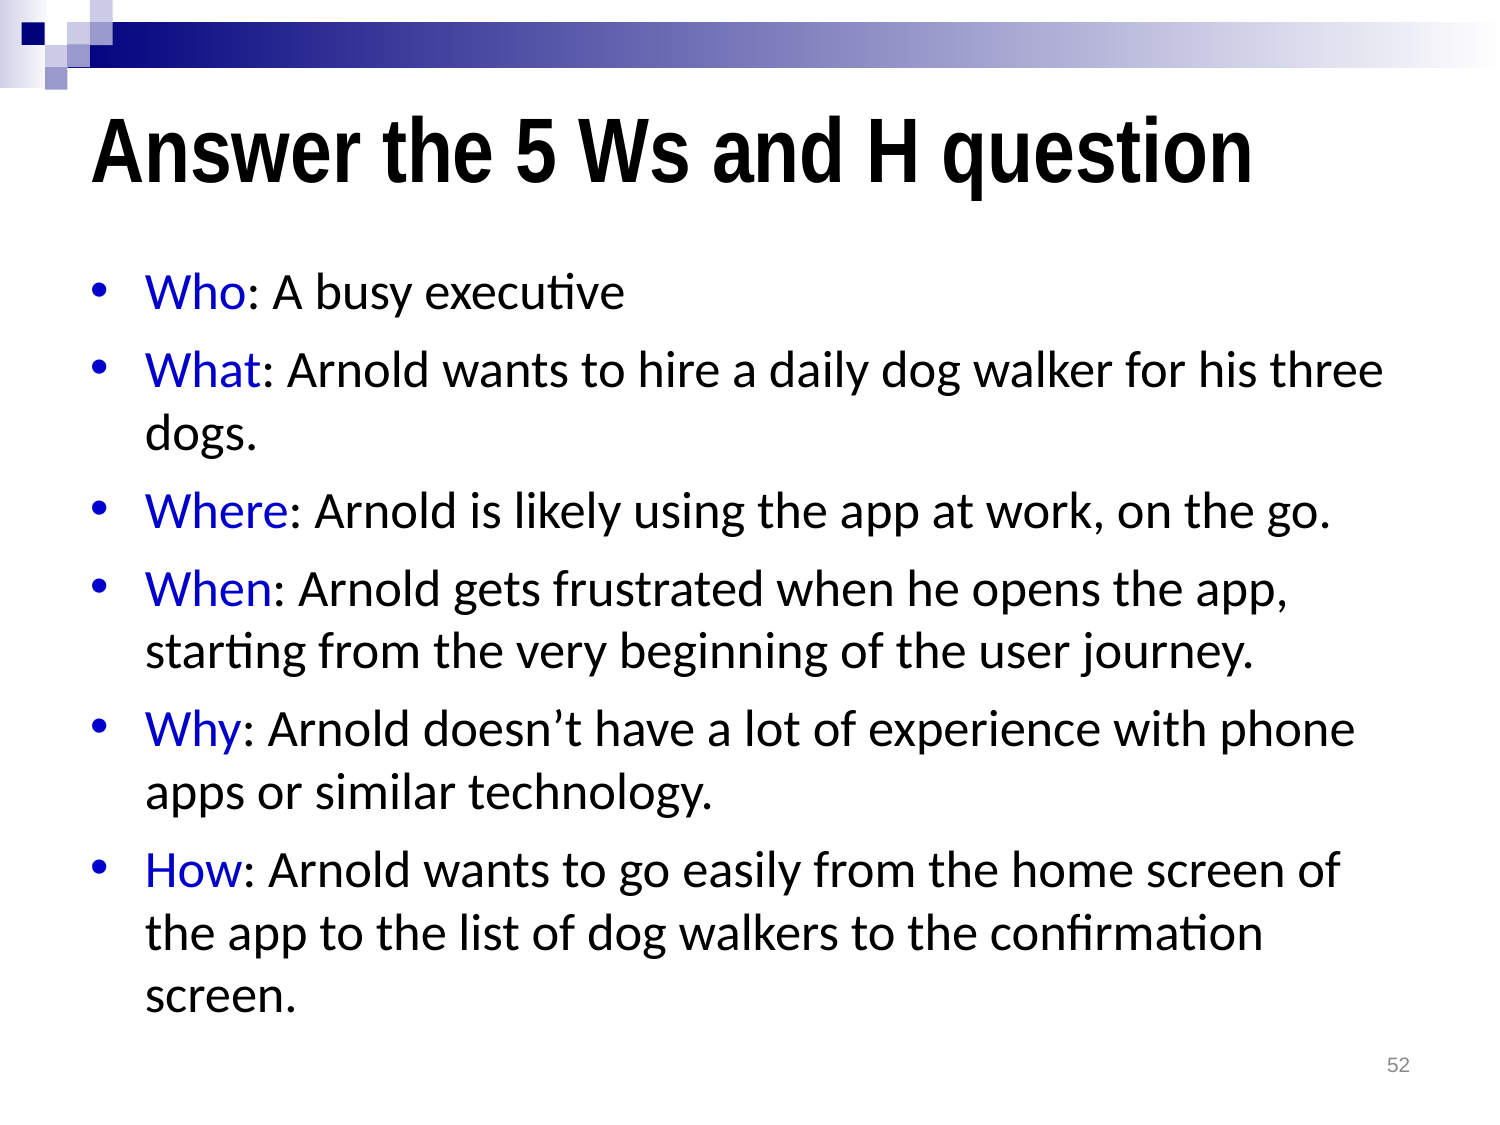

# Answer the 5 Ws and H question
Who: A busy executive
What: Arnold wants to hire a daily dog walker for his three dogs.
Where: Arnold is likely using the app at work, on the go.
When: Arnold gets frustrated when he opens the app, starting from the very beginning of the user journey.
Why: Arnold doesn’t have a lot of experience with phone apps or similar technology.
How: Arnold wants to go easily from the home screen of the app to the list of dog walkers to the confirmation screen.
52